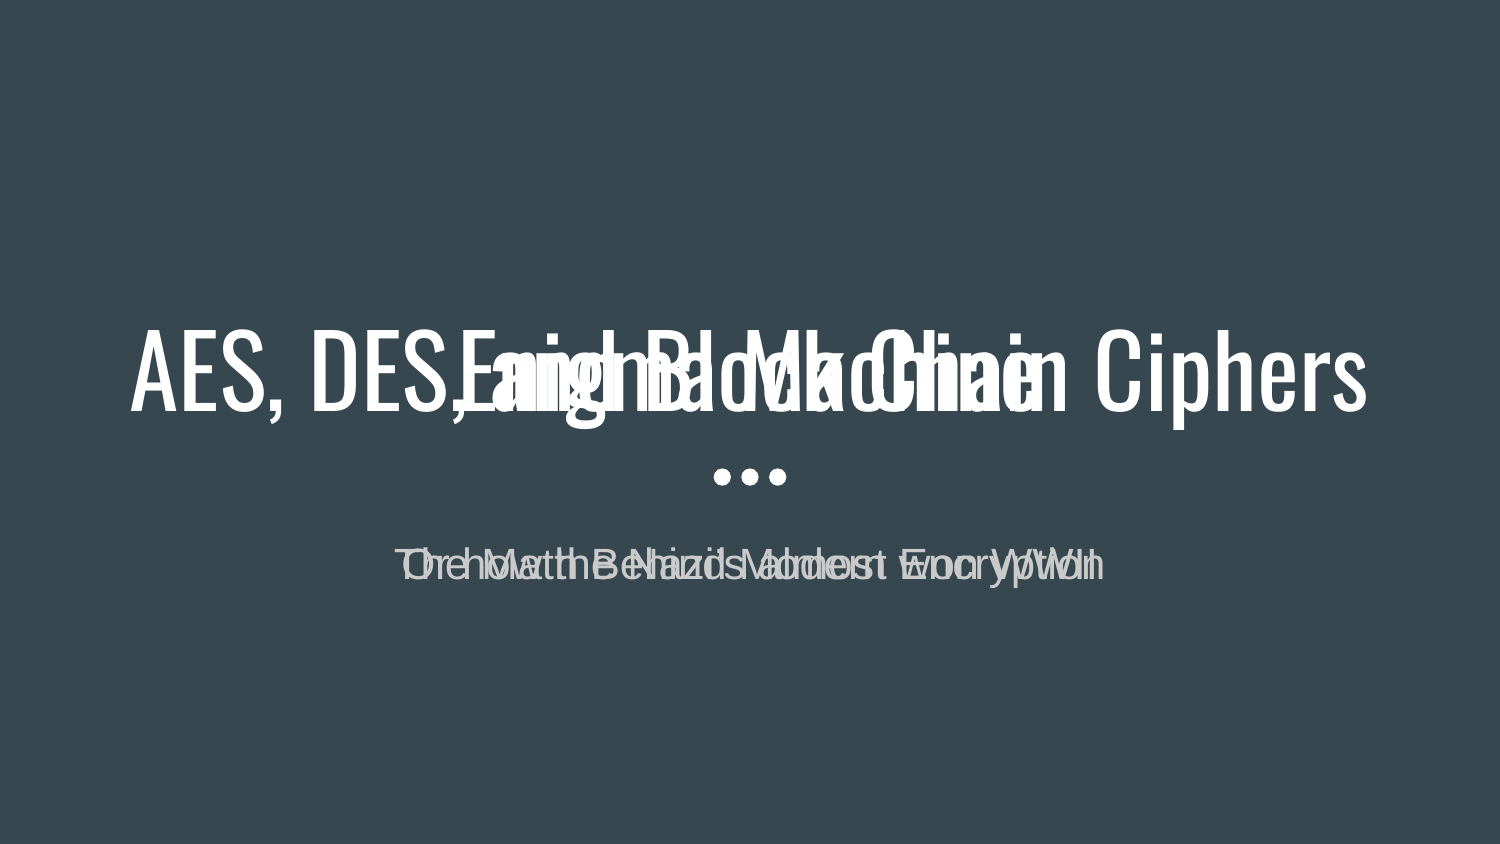

# Enigma Machine
AES, DES, and Block Chain Ciphers
The Math Behind Modern Encryption
Or how the Nazi’s almost won WWII